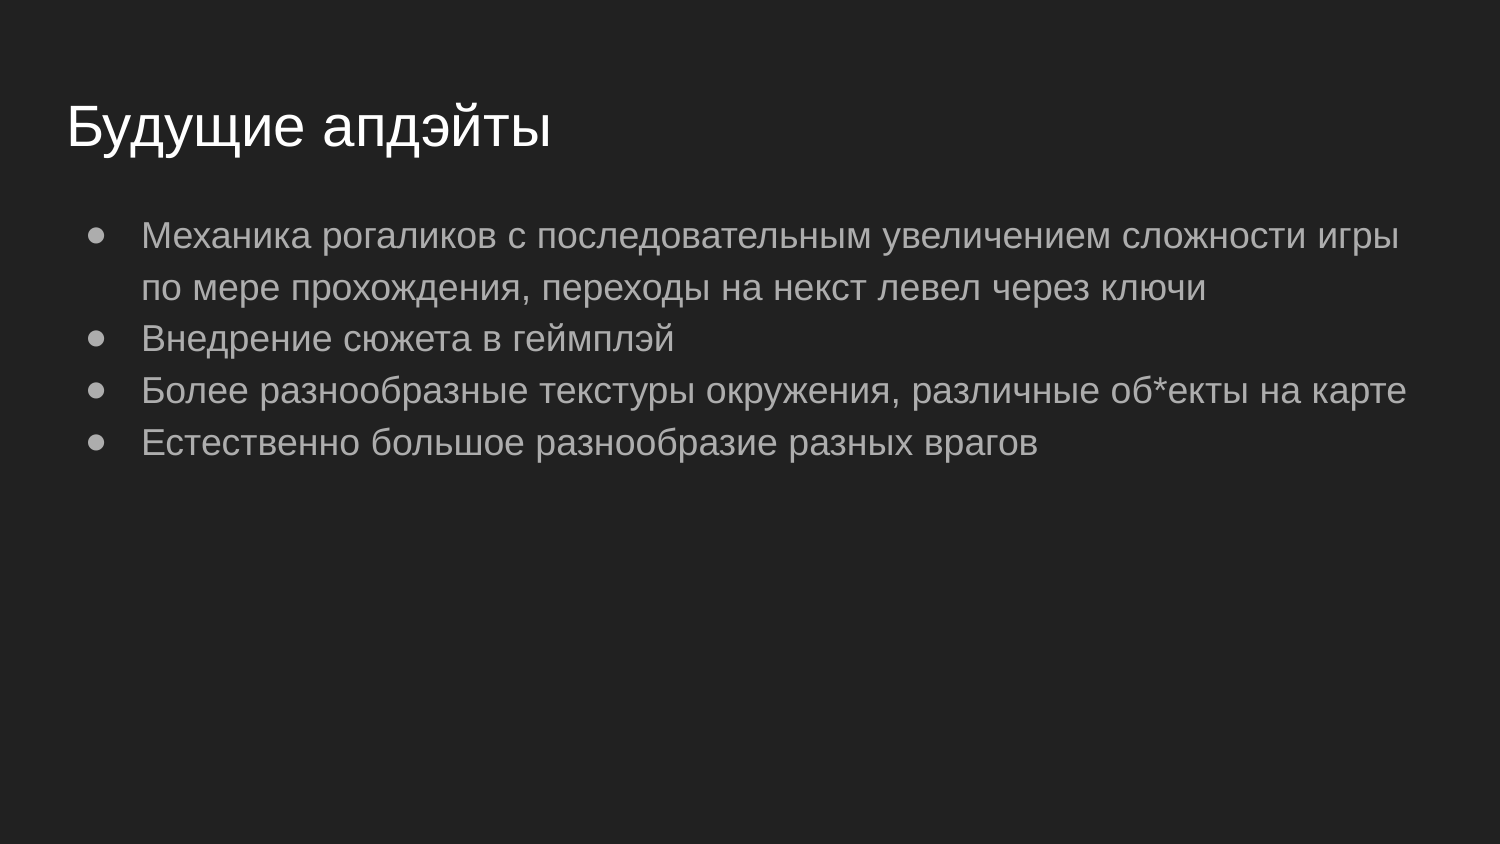

# Будущие апдэйты
Механика рогаликов с последовательным увеличением сложности игры по мере прохождения, переходы на некст левел через ключи
Внедрение сюжета в геймплэй
Более разнообразные текстуры окружения, различные об*екты на карте
Естественно большое разнообразие разных врагов